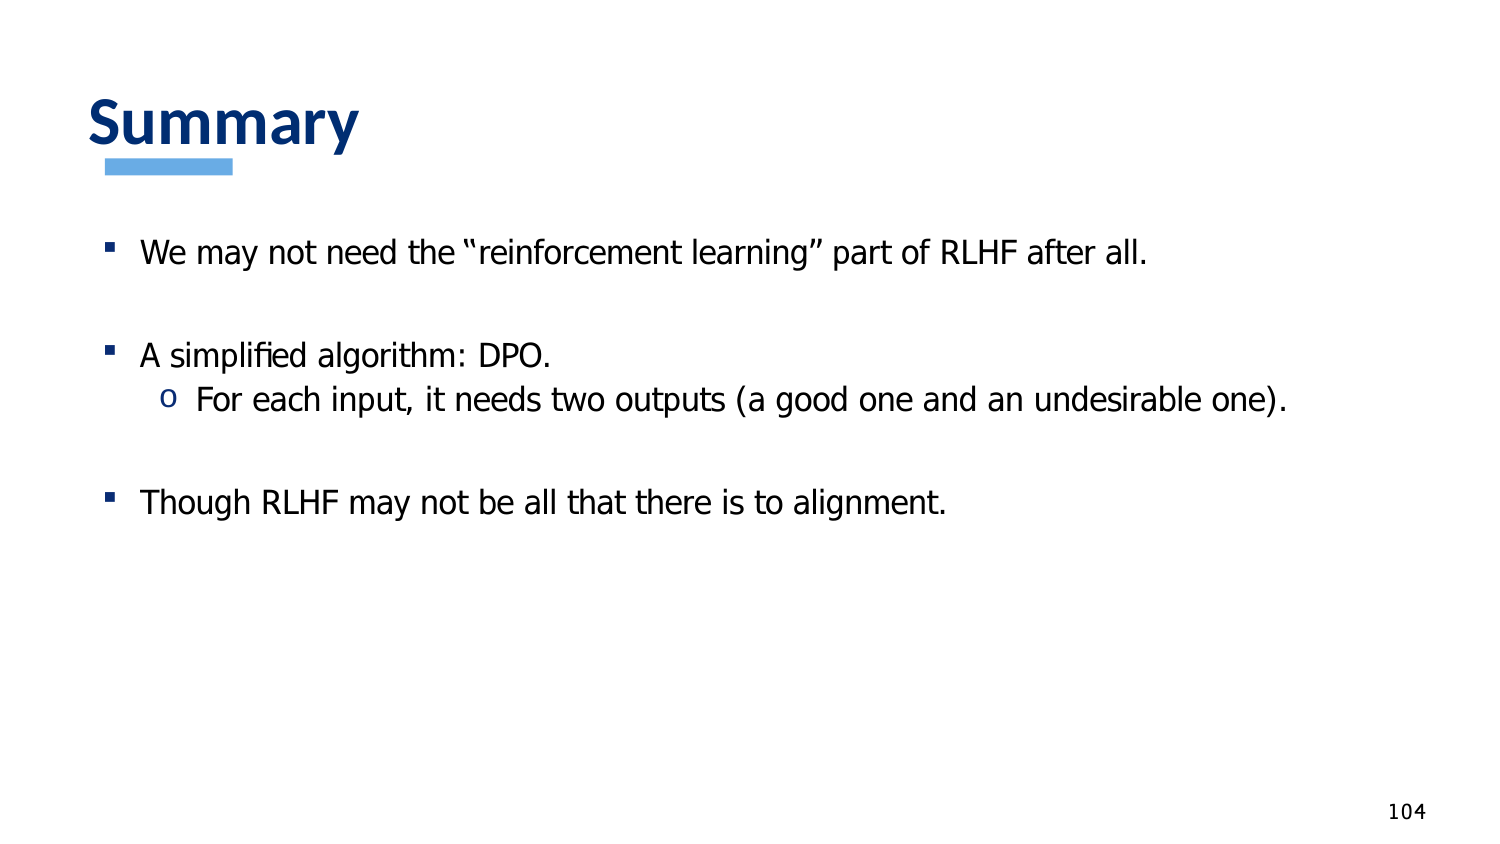

# Summary
We may not need the “reinforcement learning” part of RLHF after all.

A simplified algorithm: DPO.
For each input, it needs two outputs (a good one and an undesirable one).

Though RLHF may not be all that there is to alignment.

104